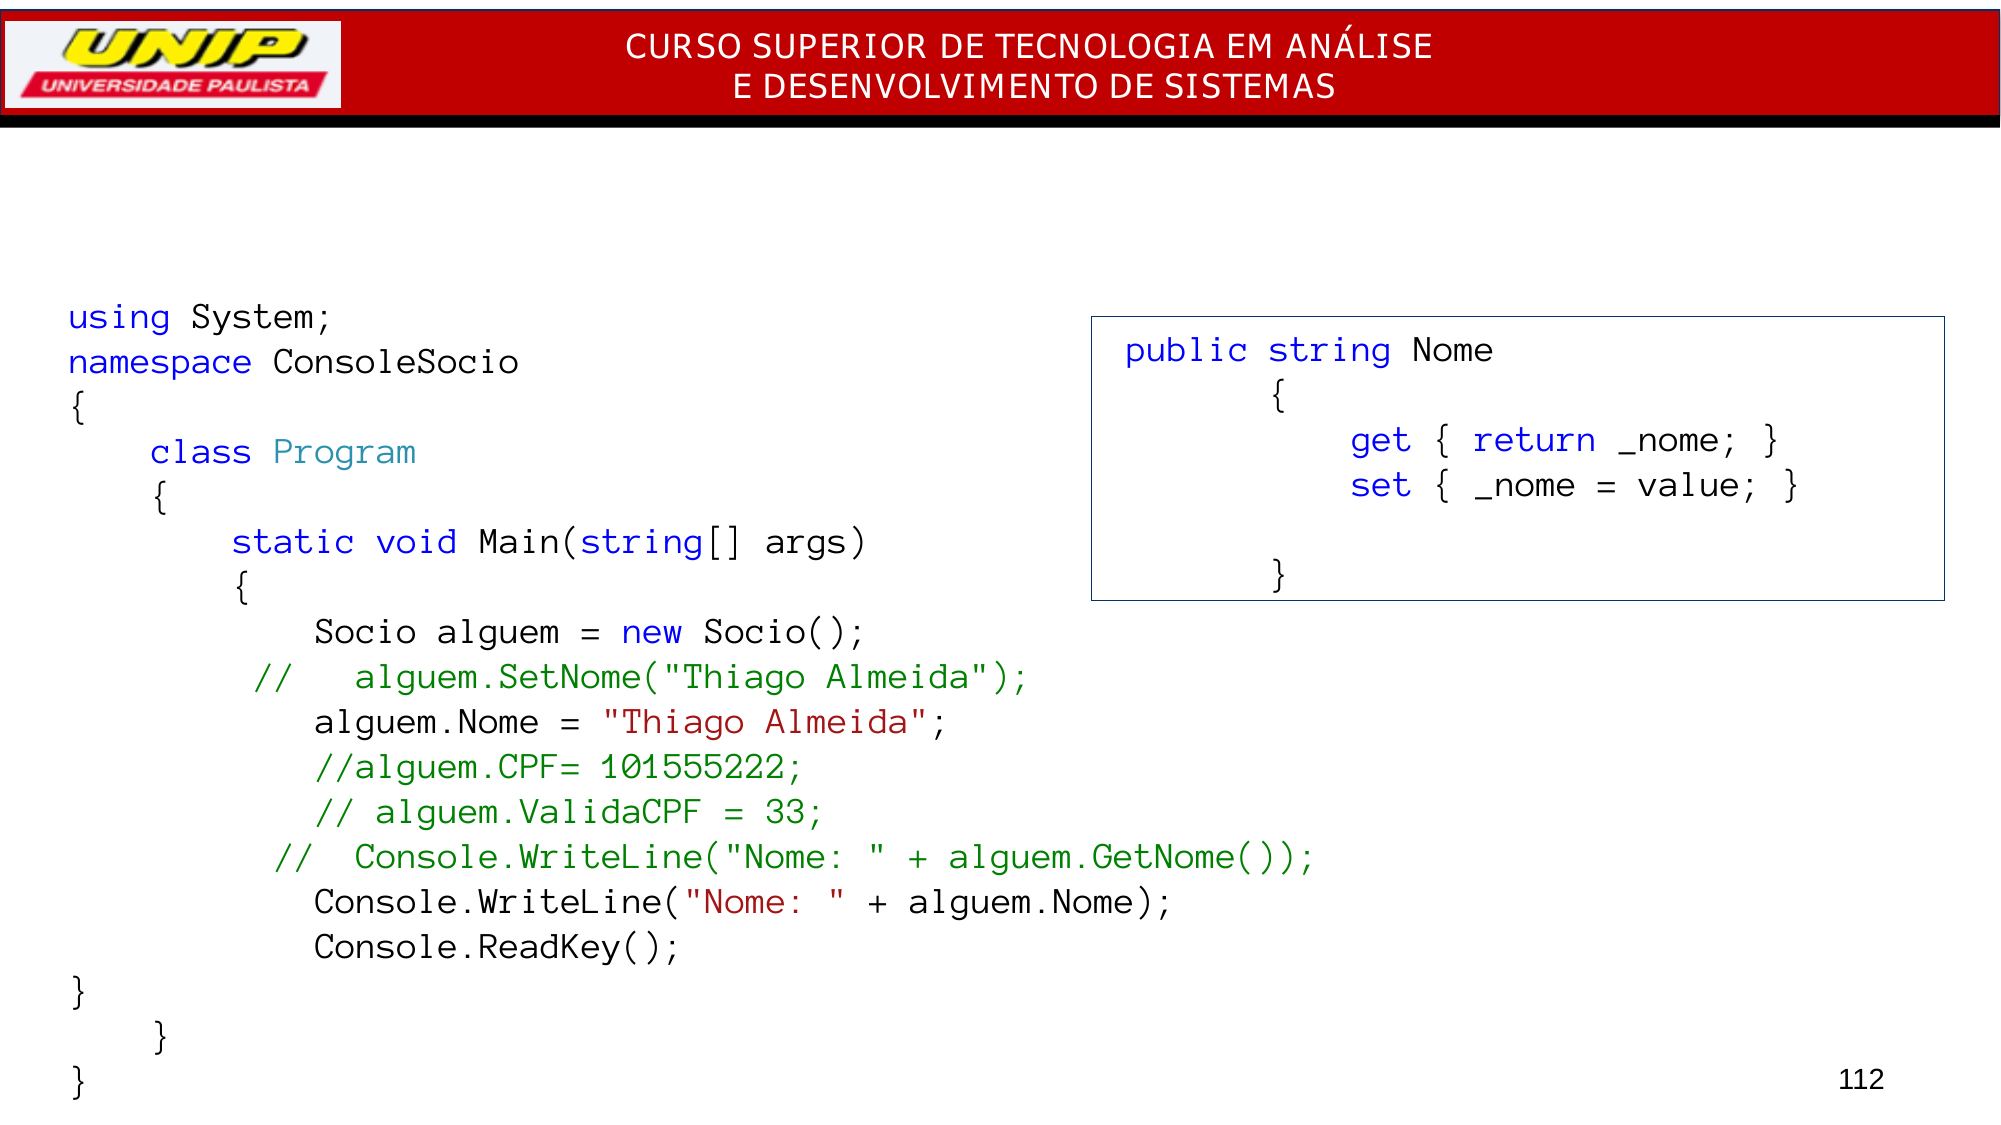

using System;
namespace ConsoleSocio
{
    class Program
    {
        static void Main(string[] args)
        {
            Socio alguem = new Socio();
         //   alguem.SetNome("Thiago Almeida");
            alguem.Nome = "Thiago Almeida";
            //alguem.CPF= 101555222;
            // alguem.ValidaCPF = 33;
          //  Console.WriteLine("Nome: " + alguem.GetNome());
            Console.WriteLine("Nome: " + alguem.Nome);
            Console.ReadKey();
}
    }
}
 public string Nome
        {
            get { return _nome; }
            set { _nome = value; }
        }
112